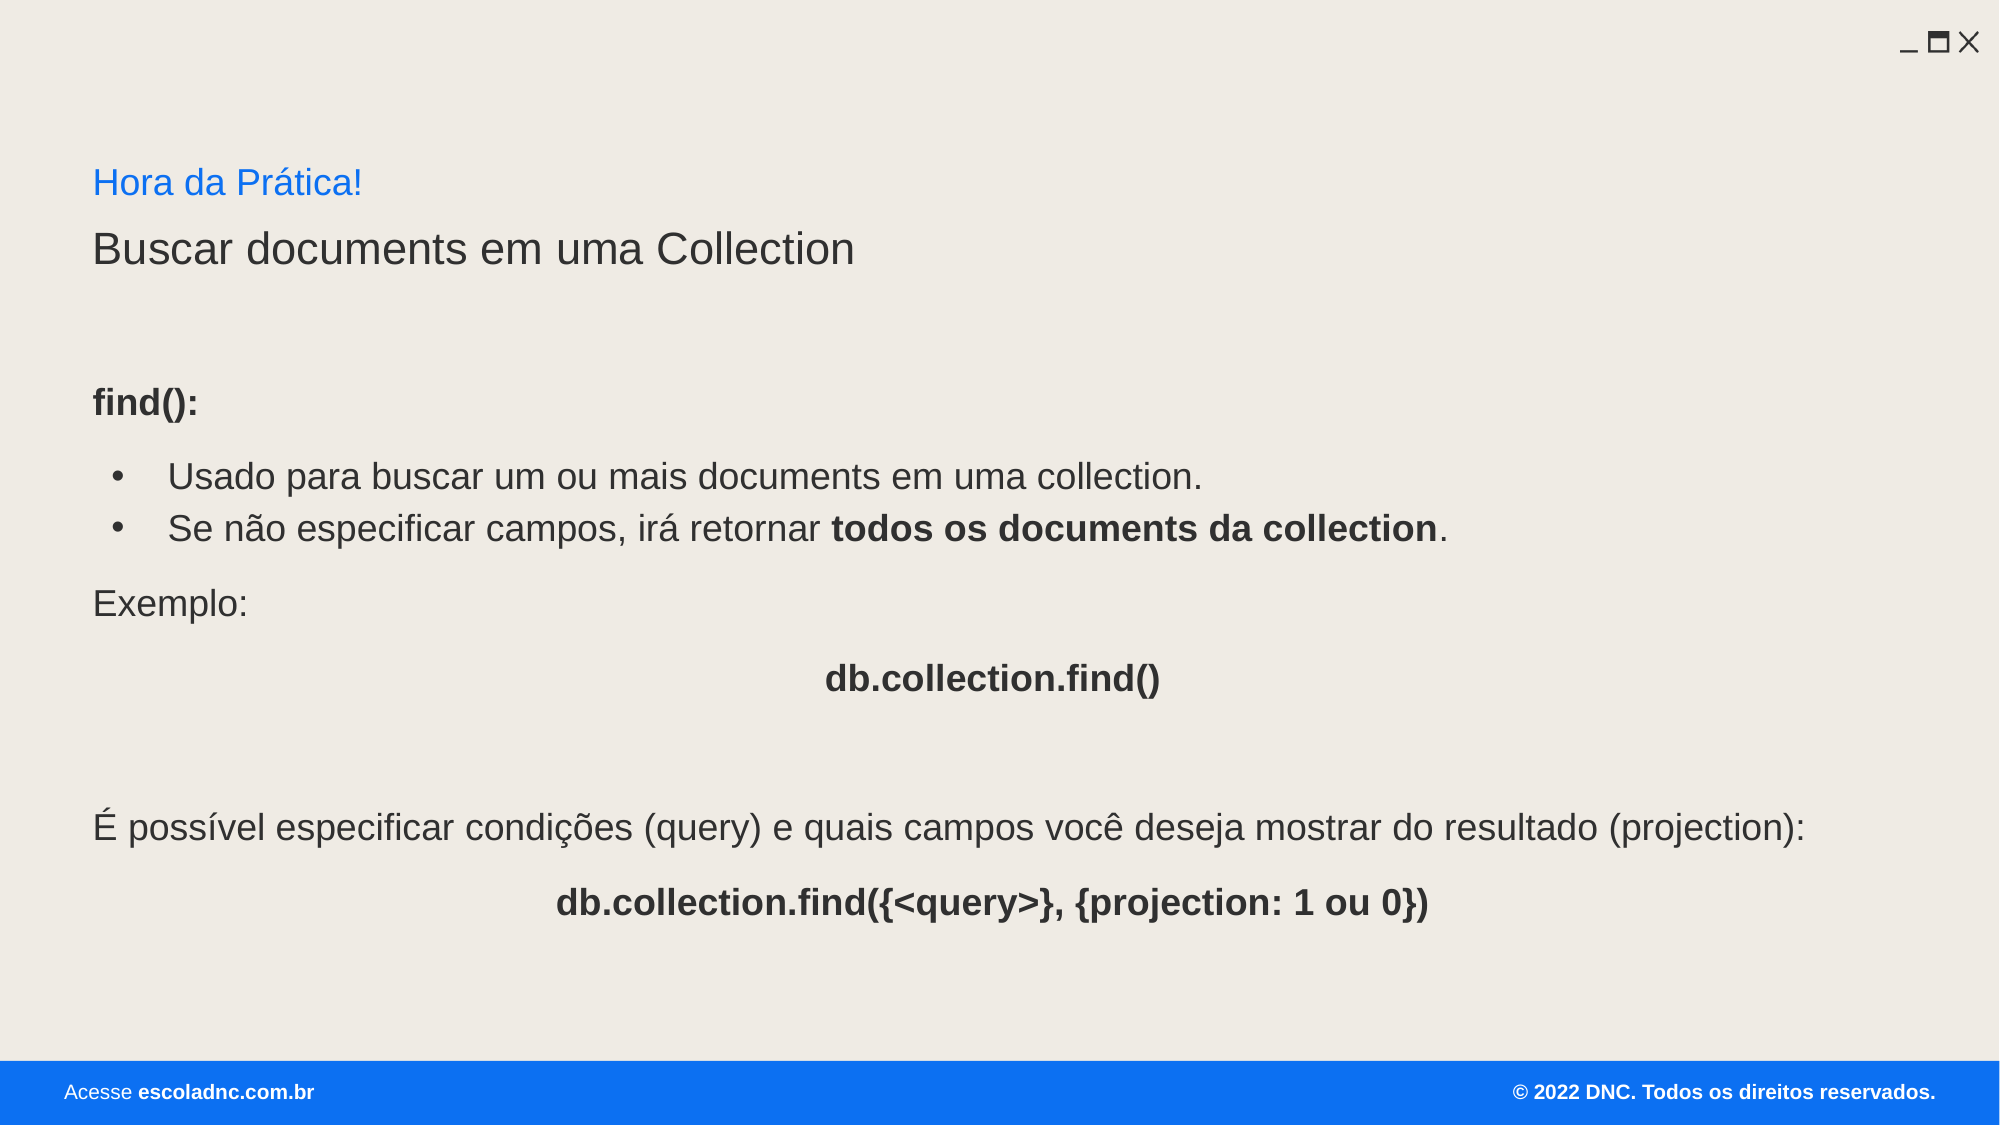

Hora da Prática!
# Buscar documents em uma Collection
find():
Usado para buscar um ou mais documents em uma collection.
Se não especificar campos, irá retornar todos os documents da collection.
Exemplo:
db.collection.find()

É possível especificar condições (query) e quais campos você deseja mostrar do resultado (projection):
db.collection.find({<query>}, {projection: 1 ou 0})